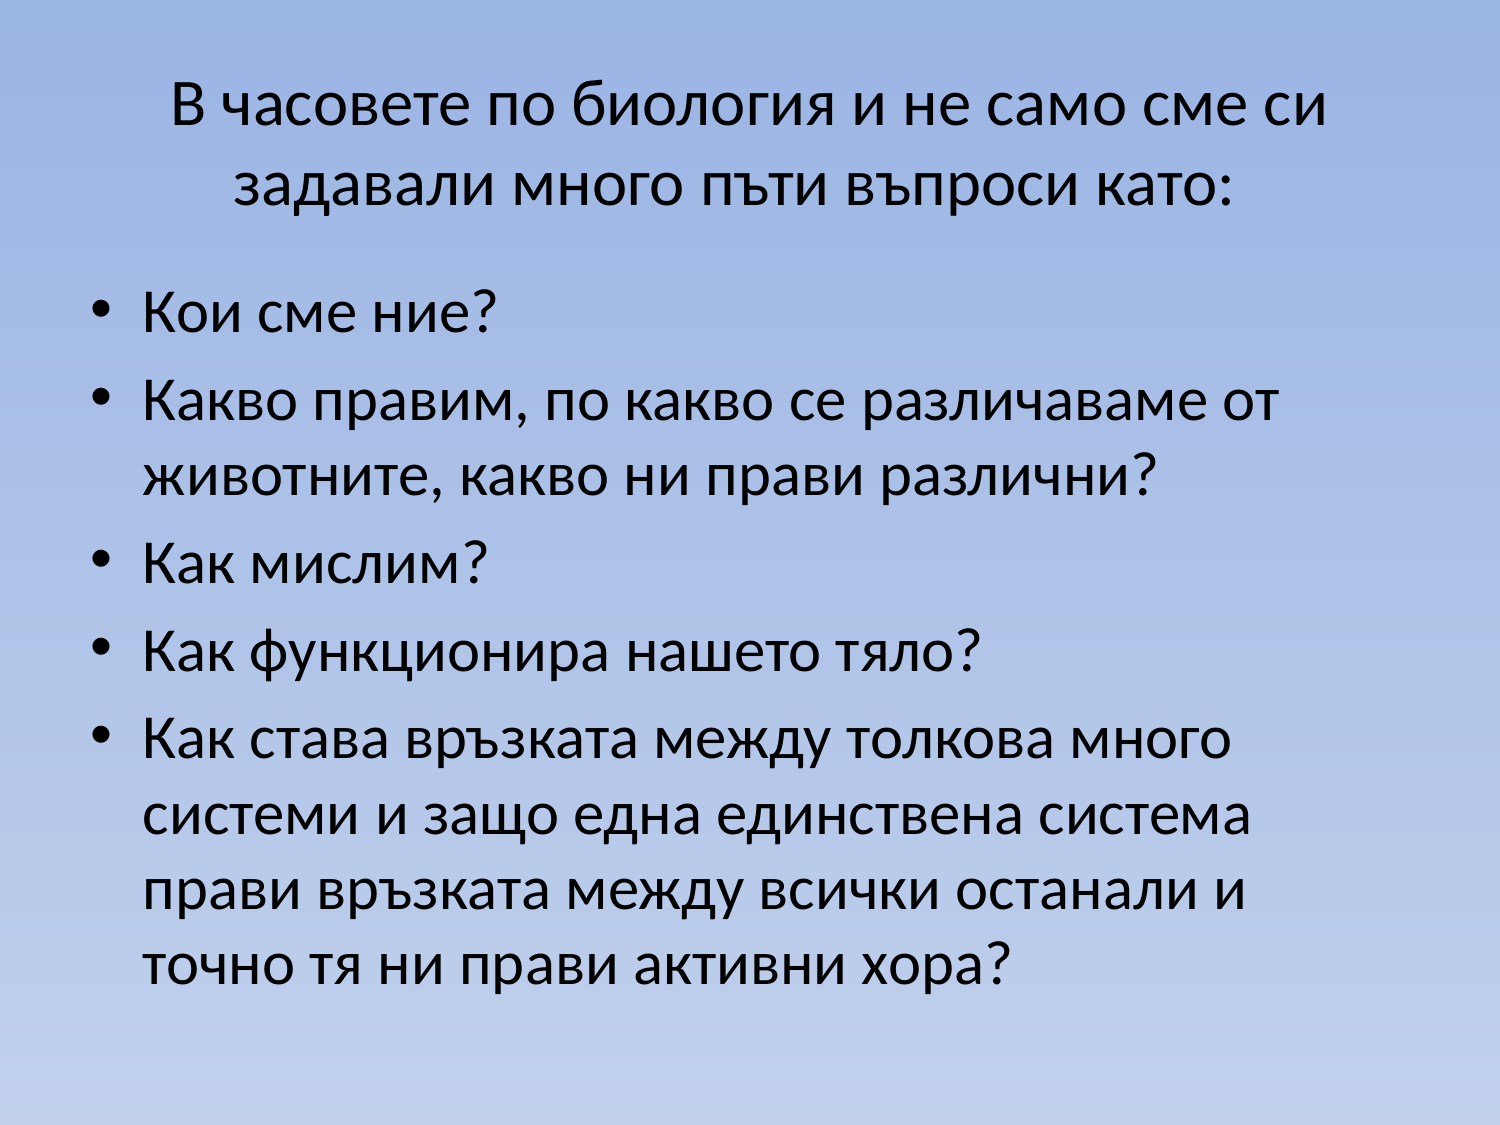

# В часовете по биология и не само сме си задавали много пъти въпроси като:
Кои сме ние?
Какво правим, по какво се различаваме от животните, какво ни прави различни?
Как мислим?
Как функционира нашето тяло?
Как става връзката между толкова много системи и защо една единствена система прави връзката между всички останали и точно тя ни прави активни хора?